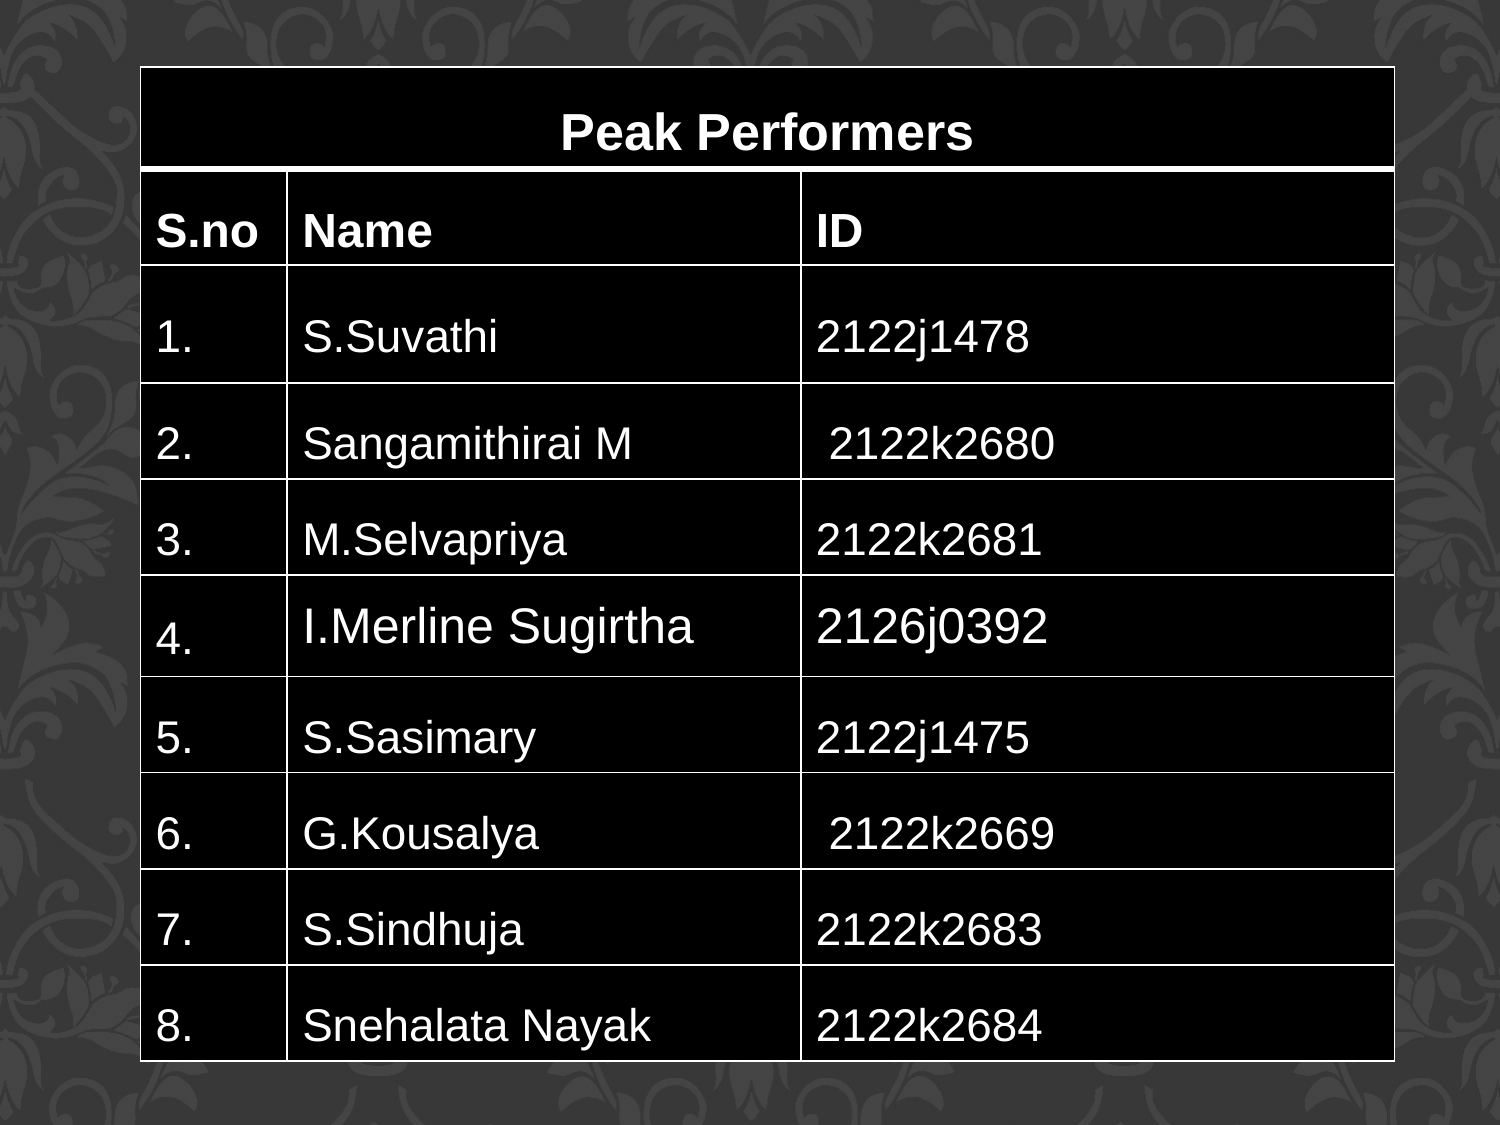

| Peak Performers |  |  |
| --- | --- | --- |
| S.no | Name | ID |
| 1. | S.Suvathi | 2122j1478 |
| 2. | Sangamithirai M | 2122k2680 |
| 3. | M.Selvapriya | 2122k2681 |
| 4. | I.Merline Sugirtha | 2126j0392 |
| 5. | S.Sasimary | 2122j1475 |
| 6. | G.Kousalya | 2122k2669 |
| 7. | S.Sindhuja | 2122k2683 |
| 8. | Snehalata Nayak | 2122k2684 |